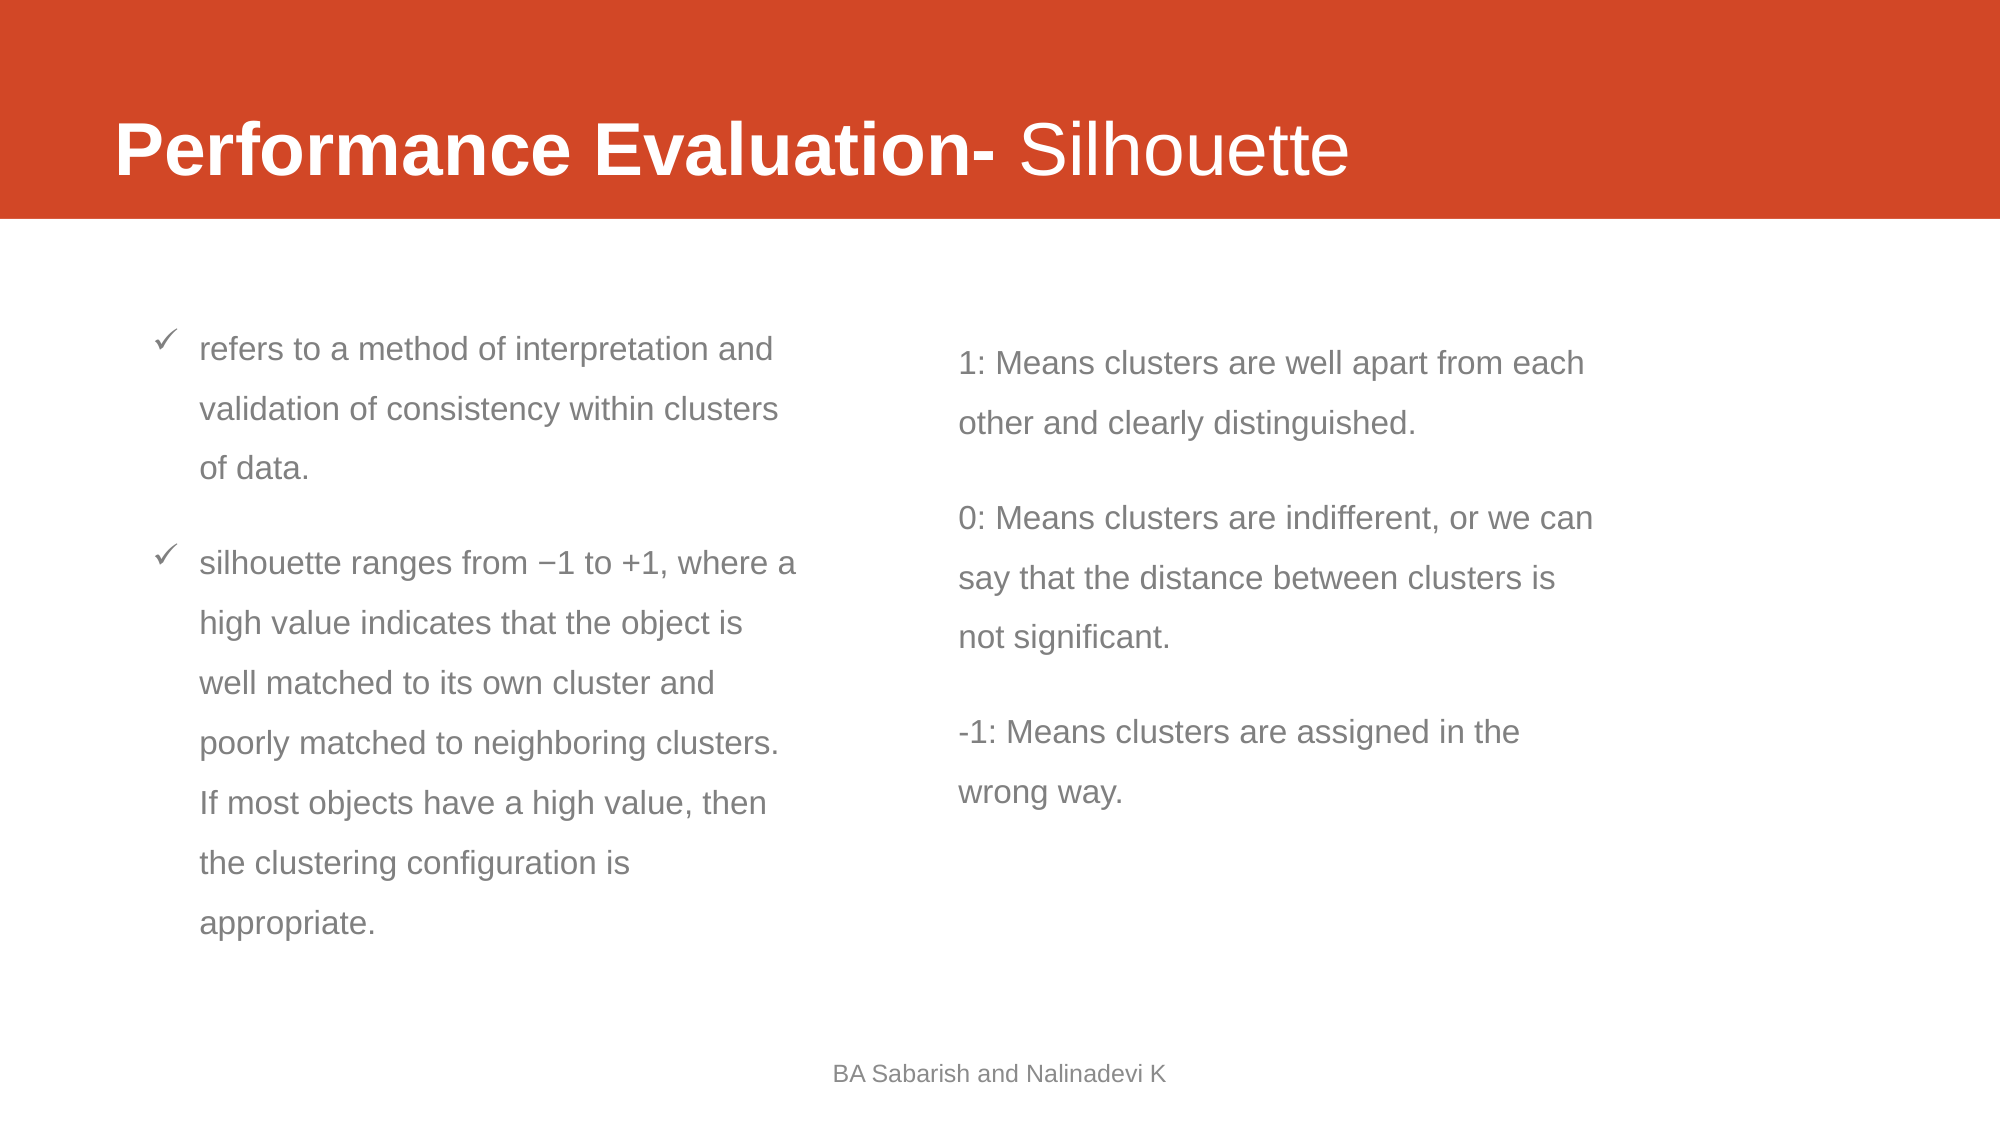

# Performance Evaluation- Silhouette
refers to a method of interpretation and validation of consistency within clusters of data.
silhouette ranges from −1 to +1, where a high value indicates that the object is well matched to its own cluster and poorly matched to neighboring clusters. If most objects have a high value, then the clustering configuration is appropriate.

1: Means clusters are well apart from each other and clearly distinguished.
0: Means clusters are indifferent, or we can say that the distance between clusters is not significant.
-1: Means clusters are assigned in the wrong way.

BA Sabarish and Nalinadevi K